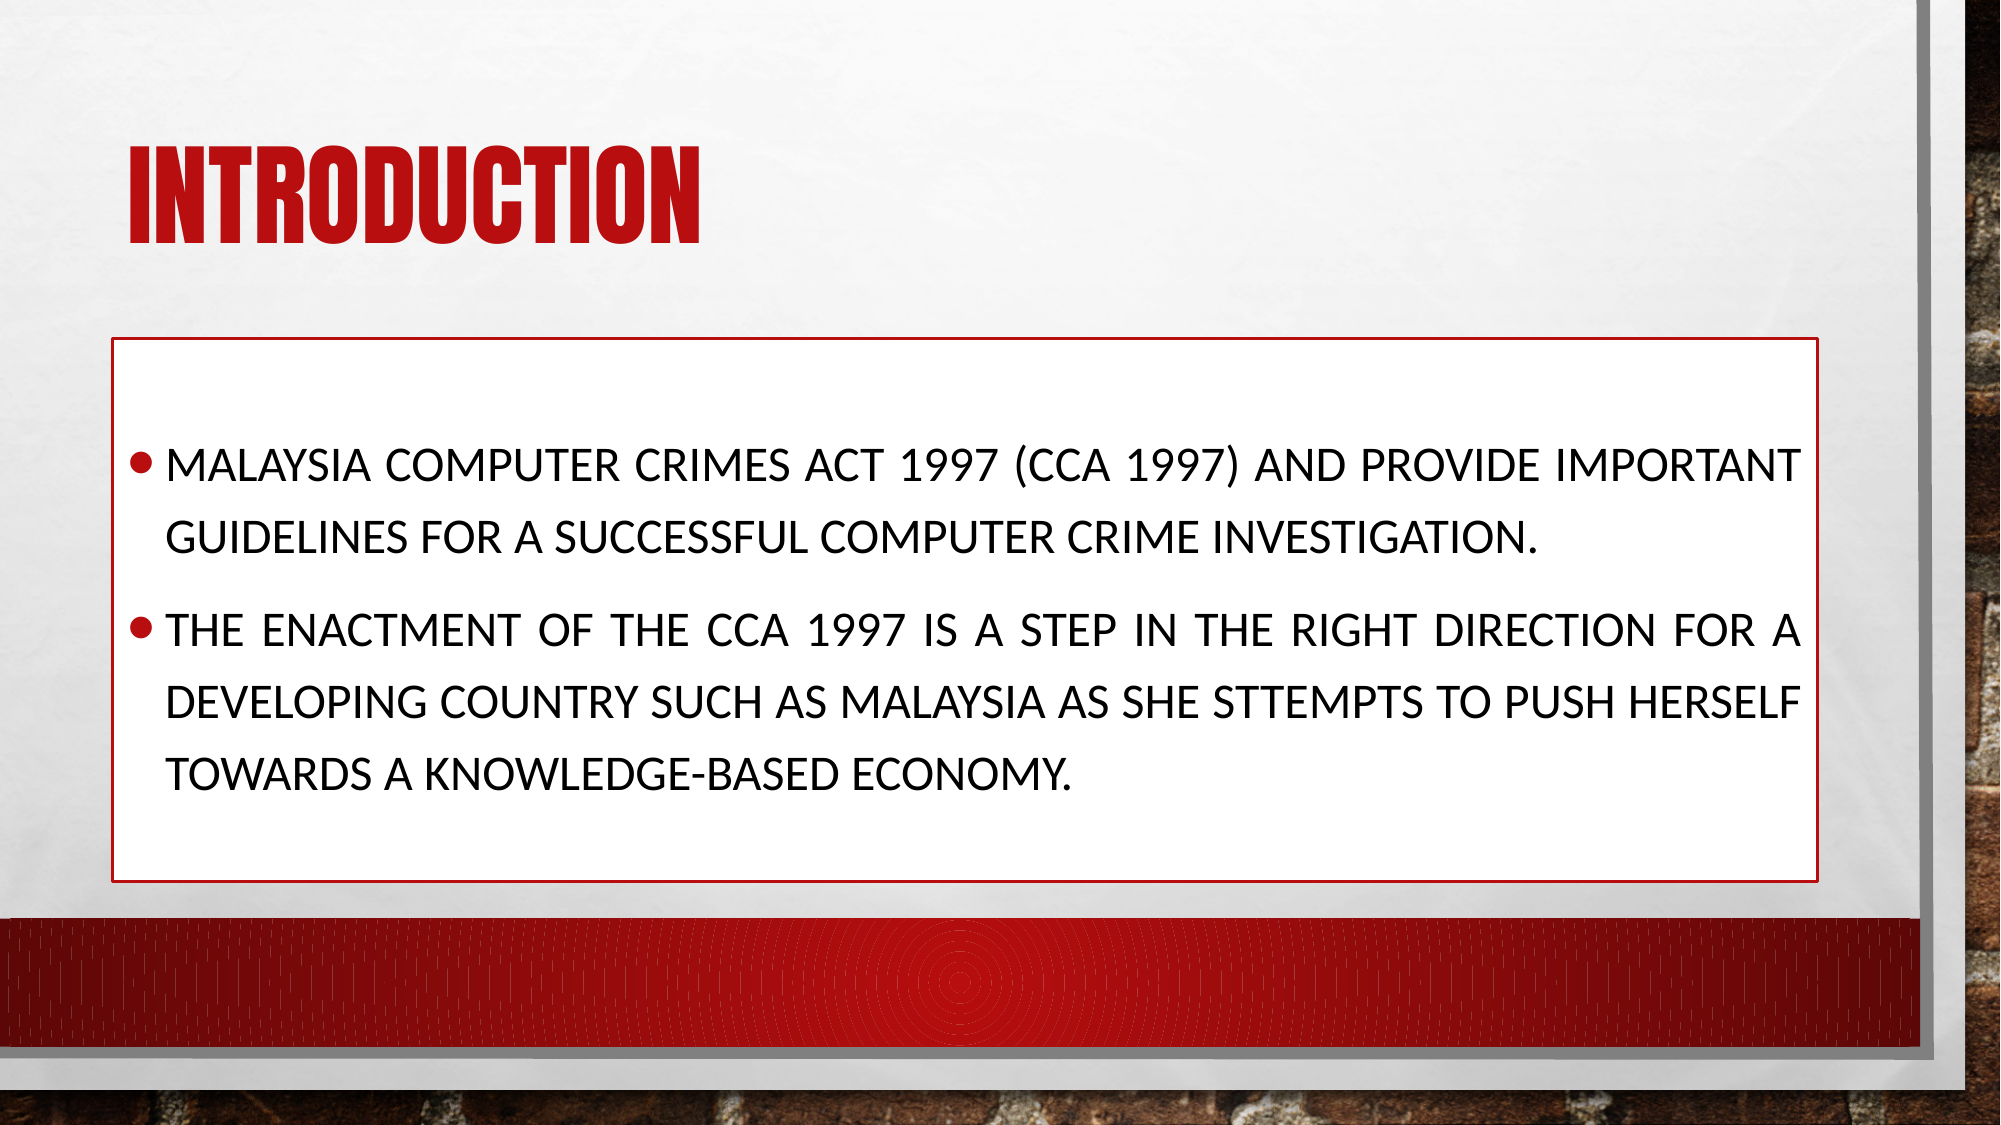

# Introduction
Malaysia computer crimes act 1997 (cca 1997) and provide important guidelines for a successful computer crime investigation.
The enactment of the CCA 1997 is a step in the right direction for a developing country such as Malaysia as she sttempts to push herself towards a knowledge-based economy.